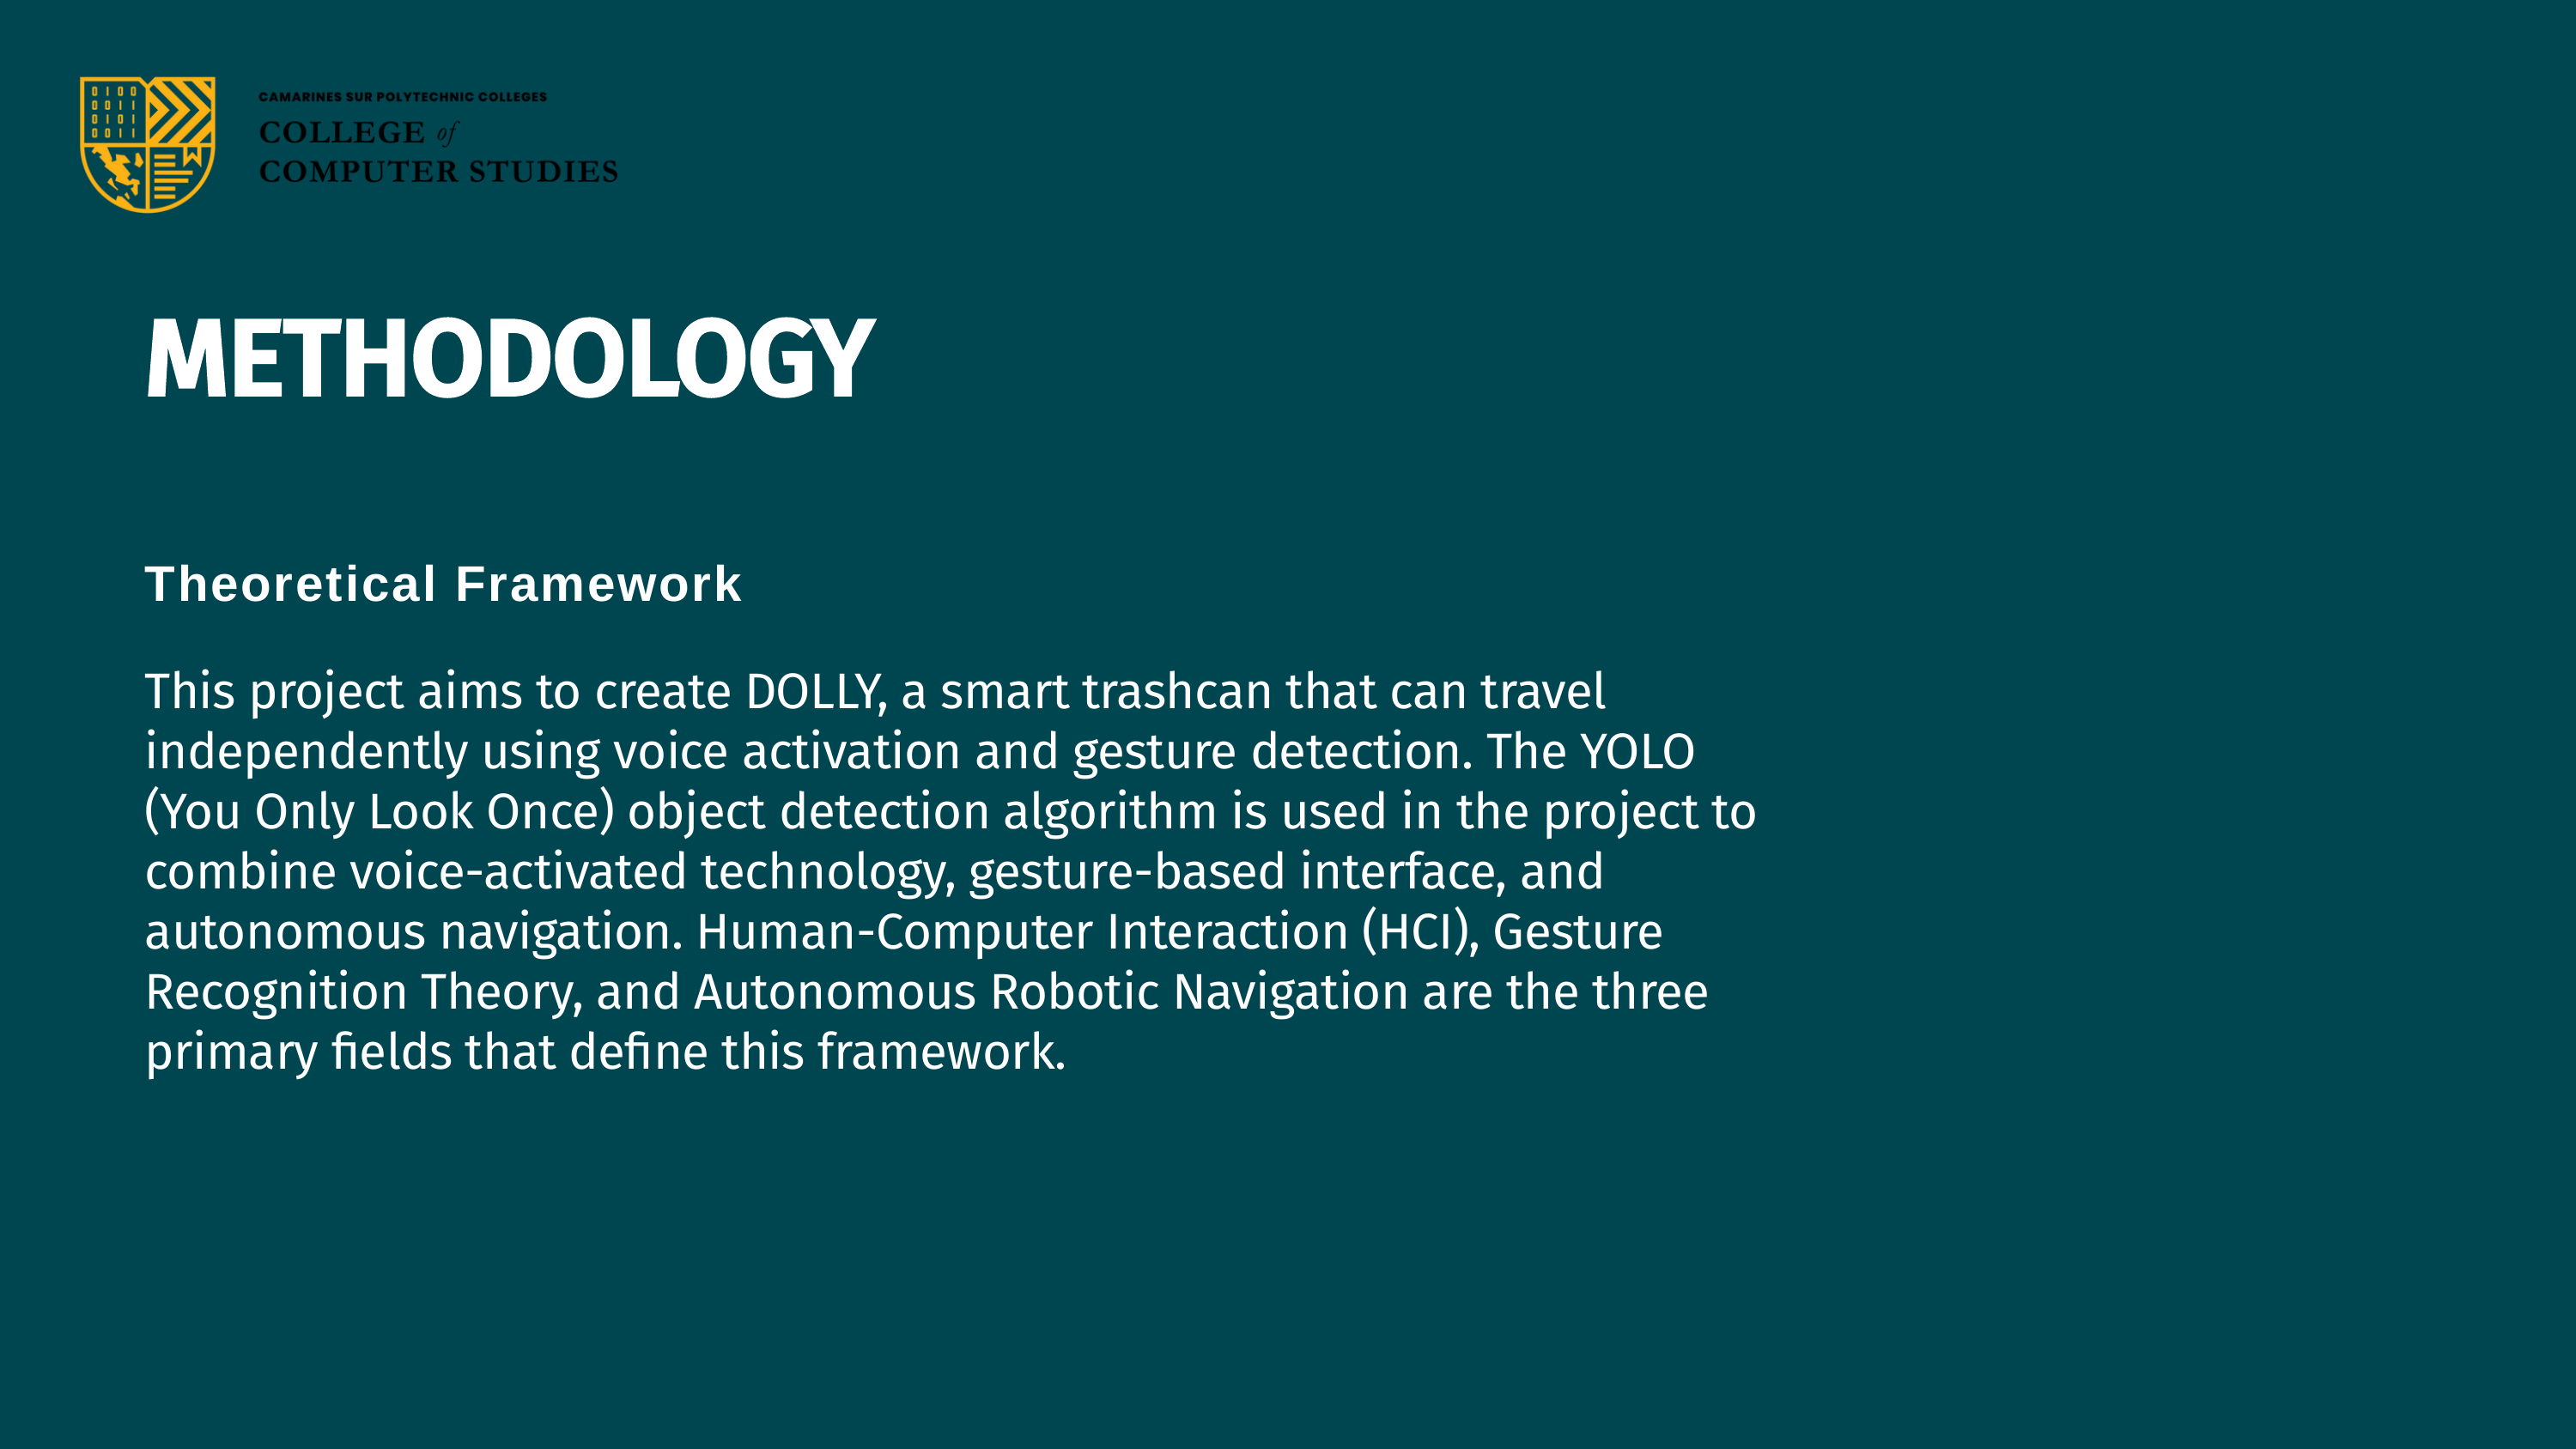

METHODOLOGY
Theoretical Framework
This project aims to create DOLLY, a smart trashcan that can travel independently using voice activation and gesture detection. The YOLO (You Only Look Once) object detection algorithm is used in the project to combine voice-activated technology, gesture-based interface, and autonomous navigation. Human-Computer Interaction (HCI), Gesture Recognition Theory, and Autonomous Robotic Navigation are the three primary fields that define this framework.